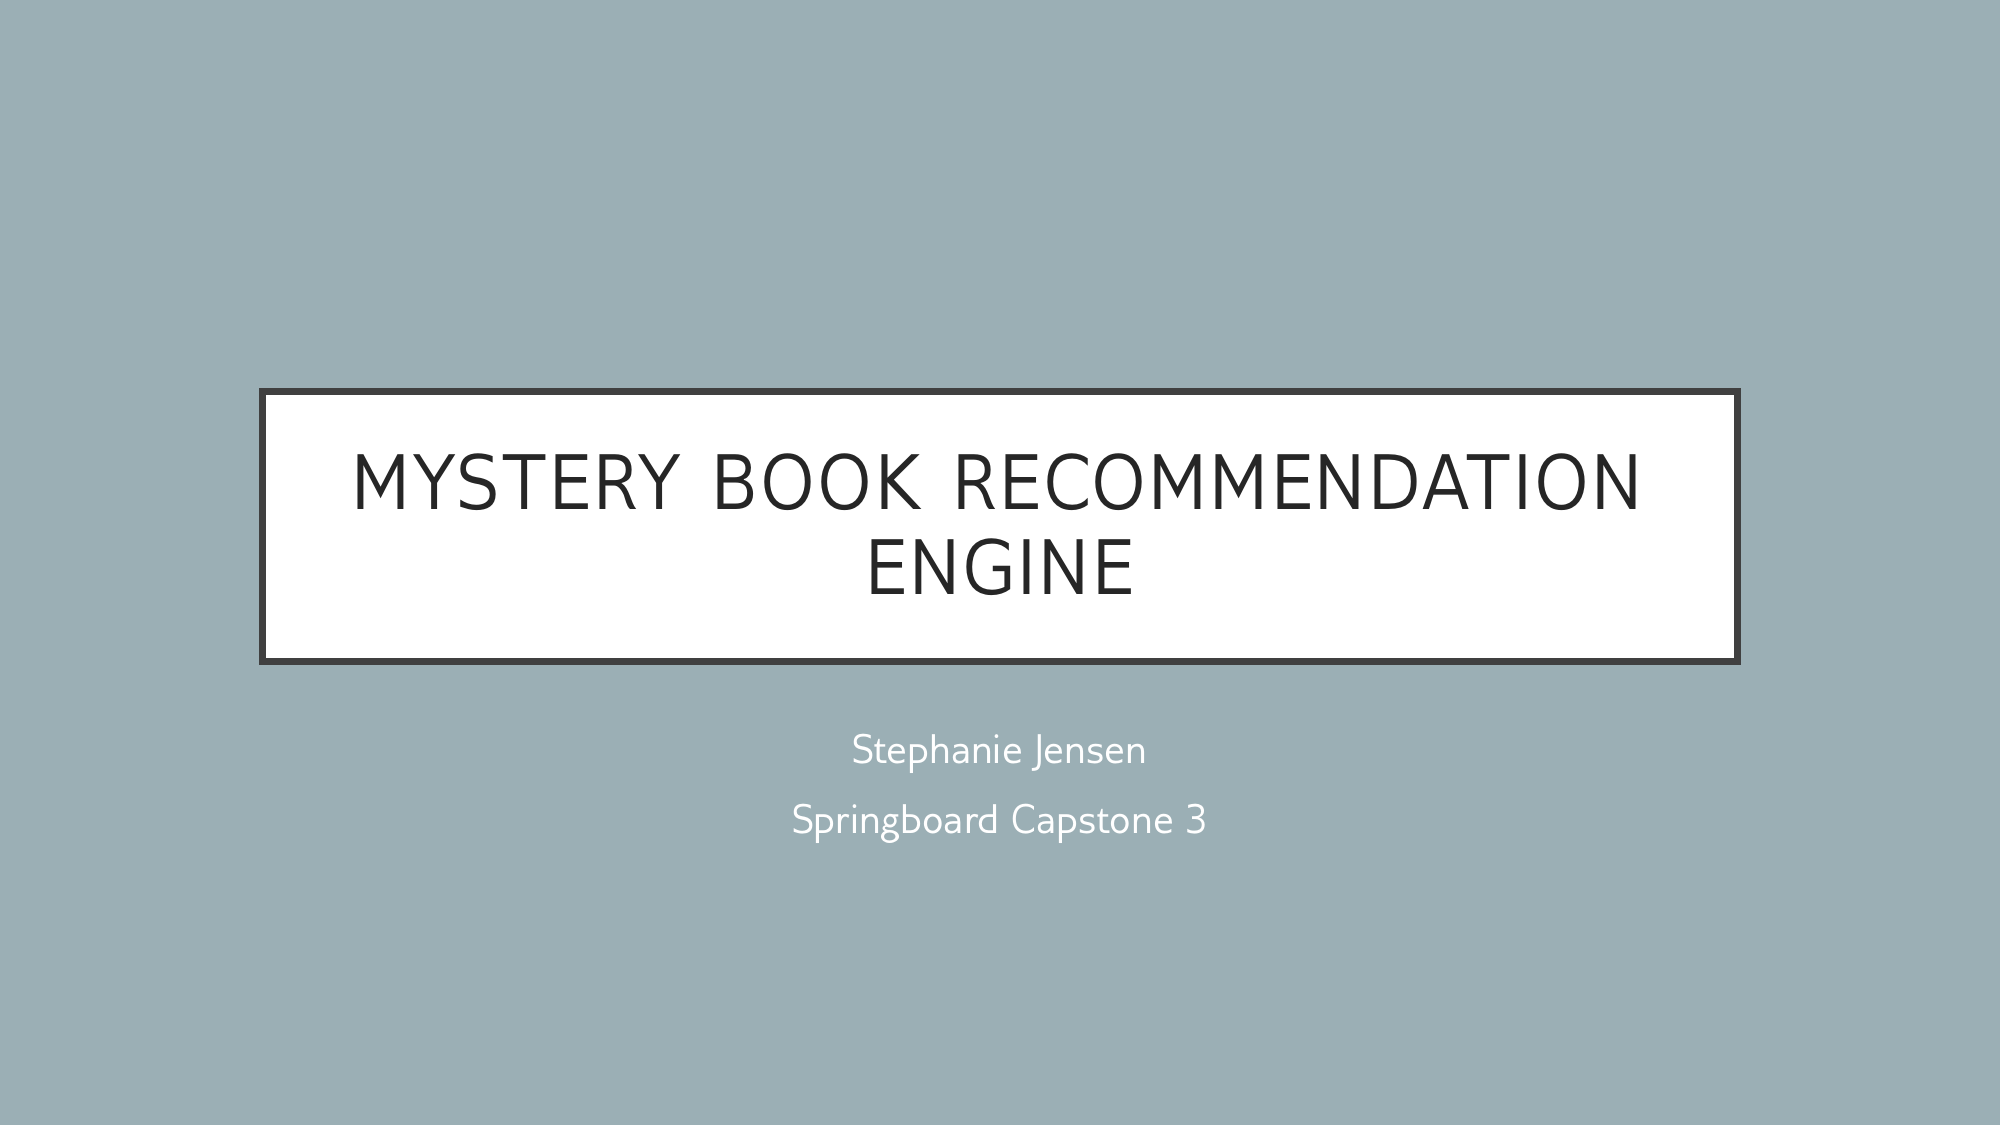

# Mystery book recommendation Engine
Stephanie Jensen
Springboard Capstone 3